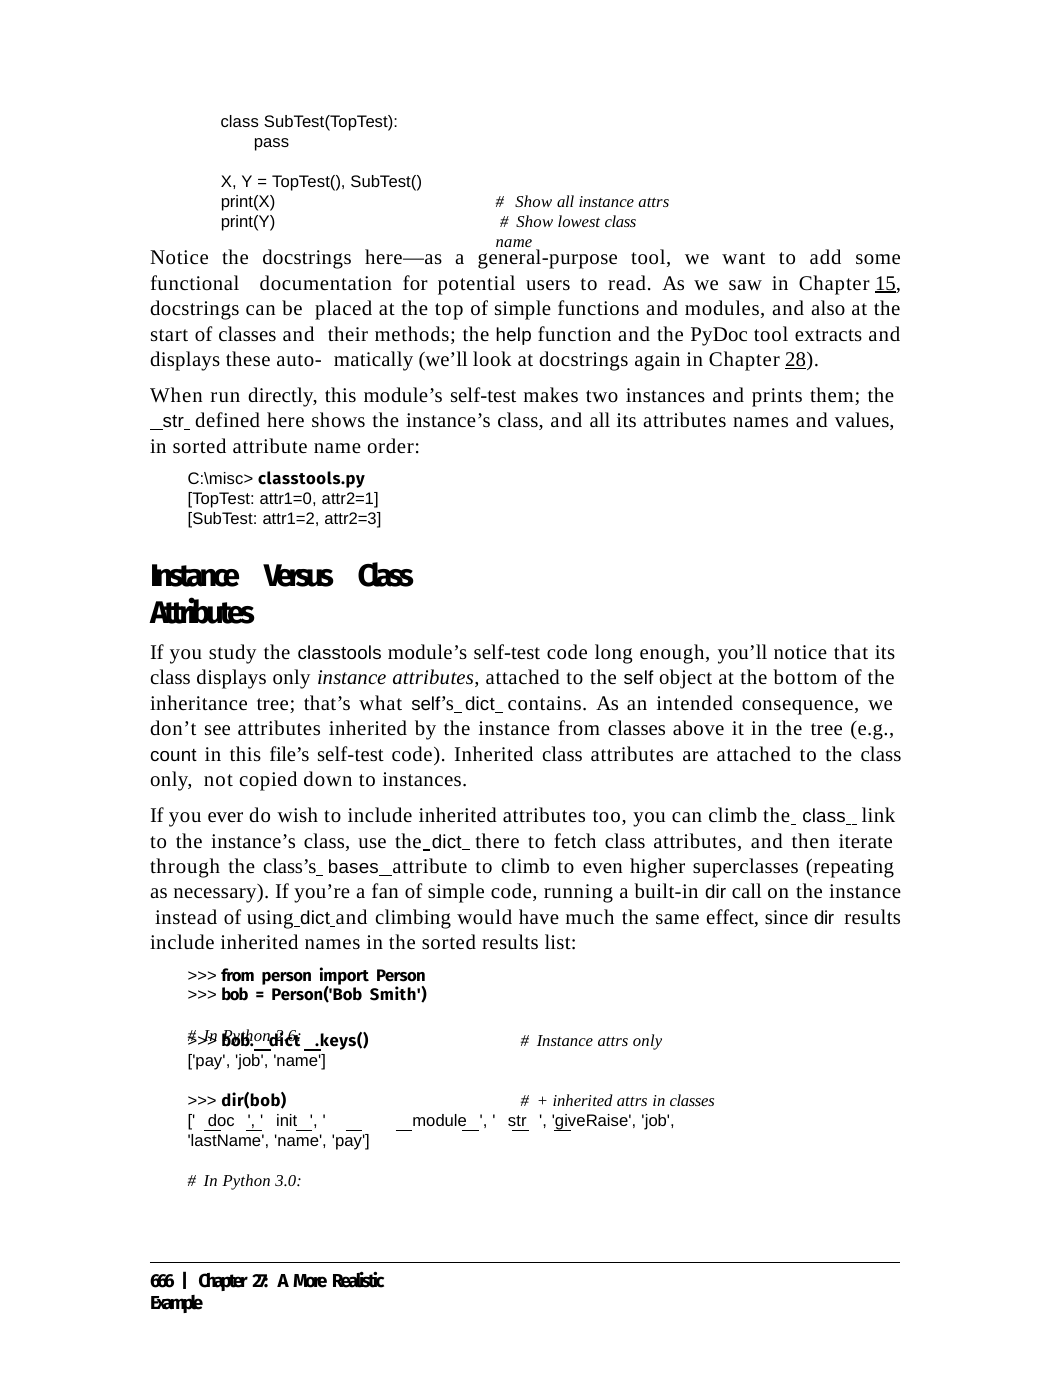

class SubTest(TopTest):  pass
X, Y = TopTest(), SubTest()  print(X)
print(Y)
# Show all instance attrs  # Show lowest class name
Notice the docstrings here—as a general-purpose tool, we want to add some functional  documentation for potential users to read. As we saw in Chapter 15, docstrings can be  placed at the top of simple functions and modules, and also at the start of classes and  their methods; the help function and the PyDoc tool extracts and displays these auto-  matically (we’ll look at docstrings again in Chapter 28).
When run directly, this module’s self-test makes two instances and prints them; the
  str defined here shows the instance’s class, and all its attributes names and values,  in sorted attribute name order:
C:\misc> classtools.py  [TopTest: attr1=0, attr2=1]  [SubTest: attr1=2, attr2=3]

Instance Versus Class Attributes
If you study the classtools module’s self-test code long enough, you’ll notice that its  class displays only instance attributes, attached to the self object at the bottom of the  inheritance tree; that’s what self’s dict contains. As an intended consequence, we  don’t see attributes inherited by the instance from classes above it in the tree (e.g.,  count in this file’s self-test code). Inherited class attributes are attached to the class only,  not copied down to instances.
If you ever do wish to include inherited attributes too, you can climb the class  link  to the instance’s class, use the dict there to fetch class attributes, and then iterate  through the class’s bases  attribute to climb to even higher superclasses (repeating  as necessary). If you’re a fan of simple code, running a built-in dir call on the instance  instead of using dict and climbing would have much the same effect, since dir  results include inherited names in the sorted results list:
>>> from person import Person
>>> bob = Person('Bob Smith')

# In Python 2.6:
>>> bob. dict  .keys()
['pay', 'job', 'name']
# Instance attrs only

>>> dir(bob)
[' doc ', ' init ', '
'lastName', 'name', 'pay']
# + inherited attrs in classes
module ', ' str ', 'giveRaise', 'job',

# In Python 3.0:

666  |  Chapter 27:  A More Realistic Example